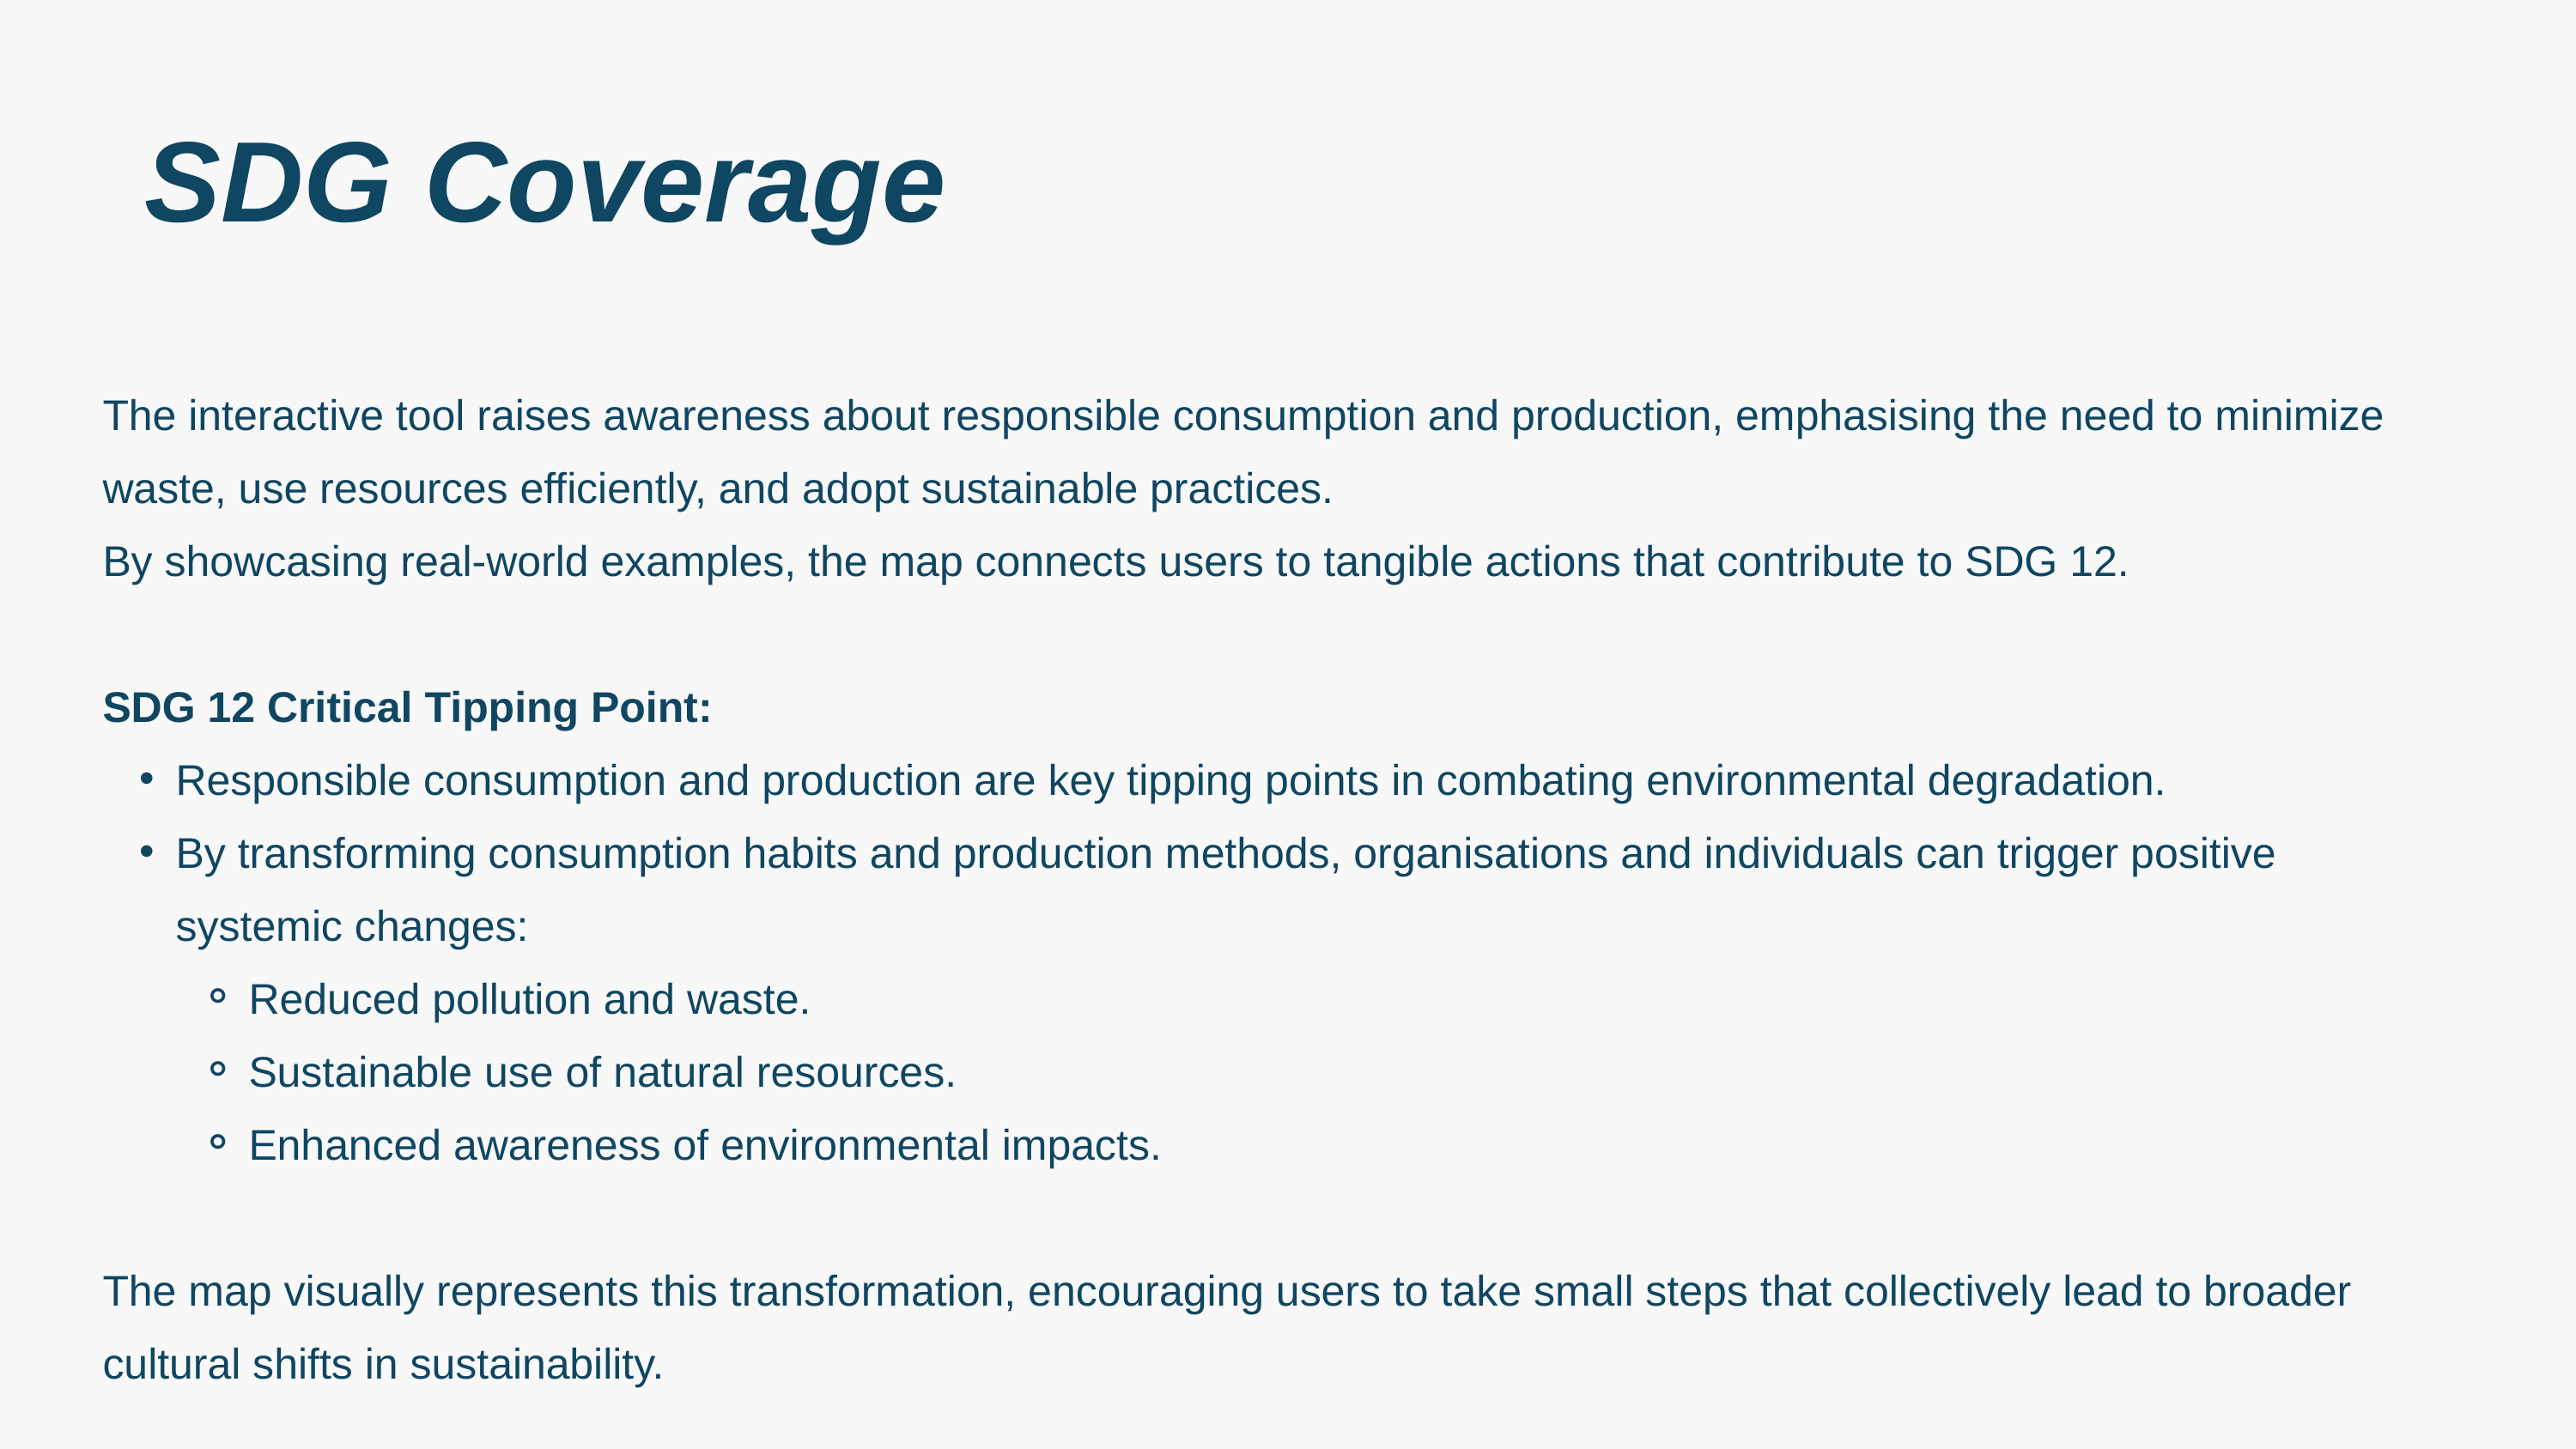

SDG Coverage
The interactive tool raises awareness about responsible consumption and production, emphasising the need to minimize waste, use resources efficiently, and adopt sustainable practices.​
By showcasing real-world examples, the map connects users to tangible actions that contribute to SDG 12.​
​
SDG 12 Critical Tipping Point:​
Responsible consumption and production are key tipping points in combating environmental degradation.​
By transforming consumption habits and production methods, organisations and individuals can trigger positive systemic changes:​
Reduced pollution and waste.​
Sustainable use of natural resources.​
Enhanced awareness of environmental impacts.​

The map visually represents this transformation, encouraging users to take small steps that collectively lead to broader cultural shifts in sustainability.​